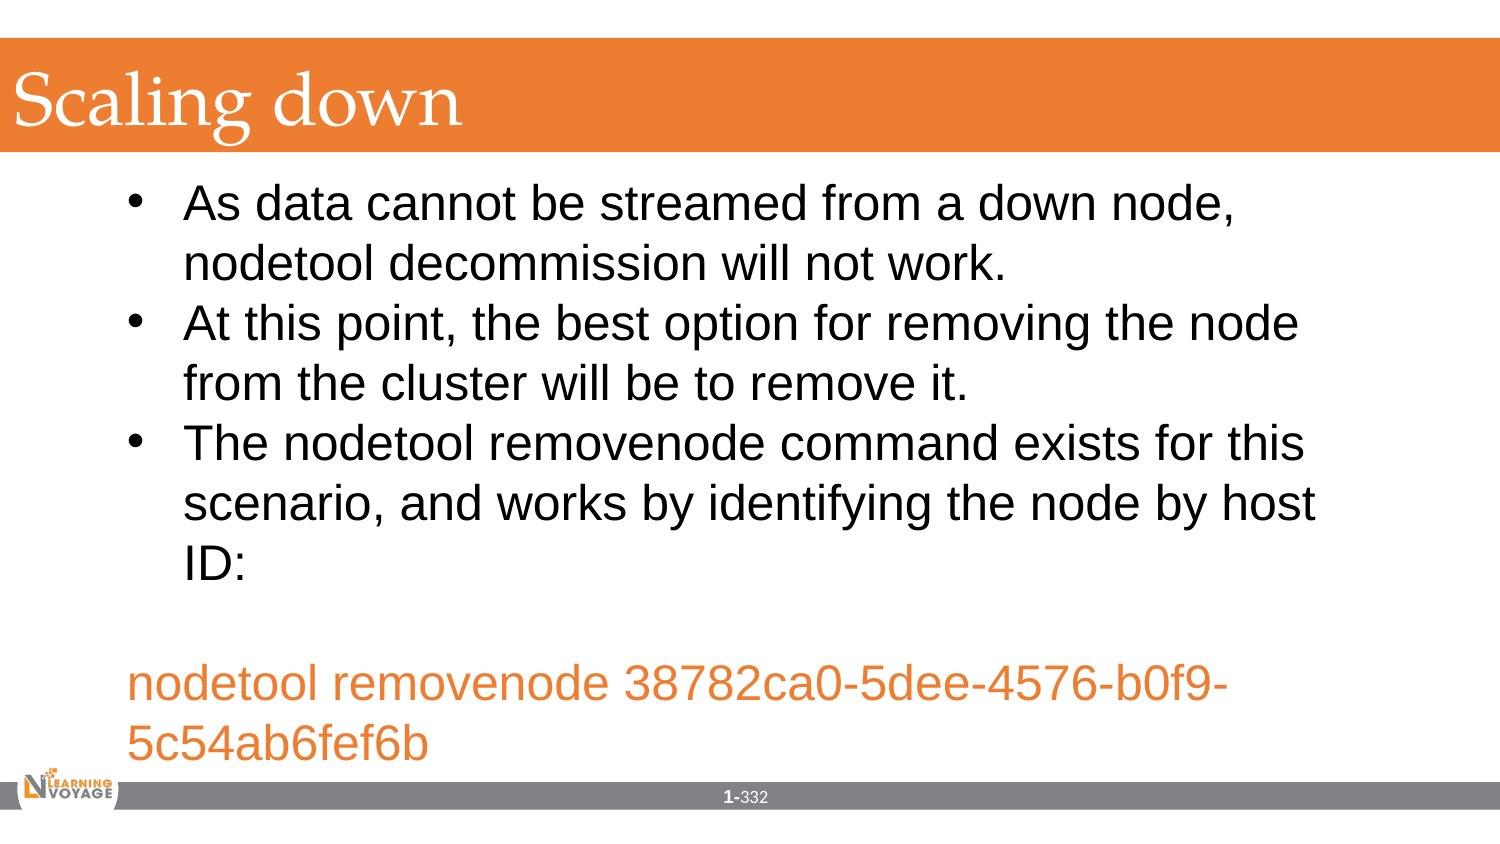

Scaling down
As data cannot be streamed from a down node, nodetool decommission will not work.
At this point, the best option for removing the node from the cluster will be to remove it.
The nodetool removenode command exists for this scenario, and works by identifying the node by host ID:

nodetool removenode 38782ca0-5dee-4576-b0f9-5c54ab6fef6b
1-332